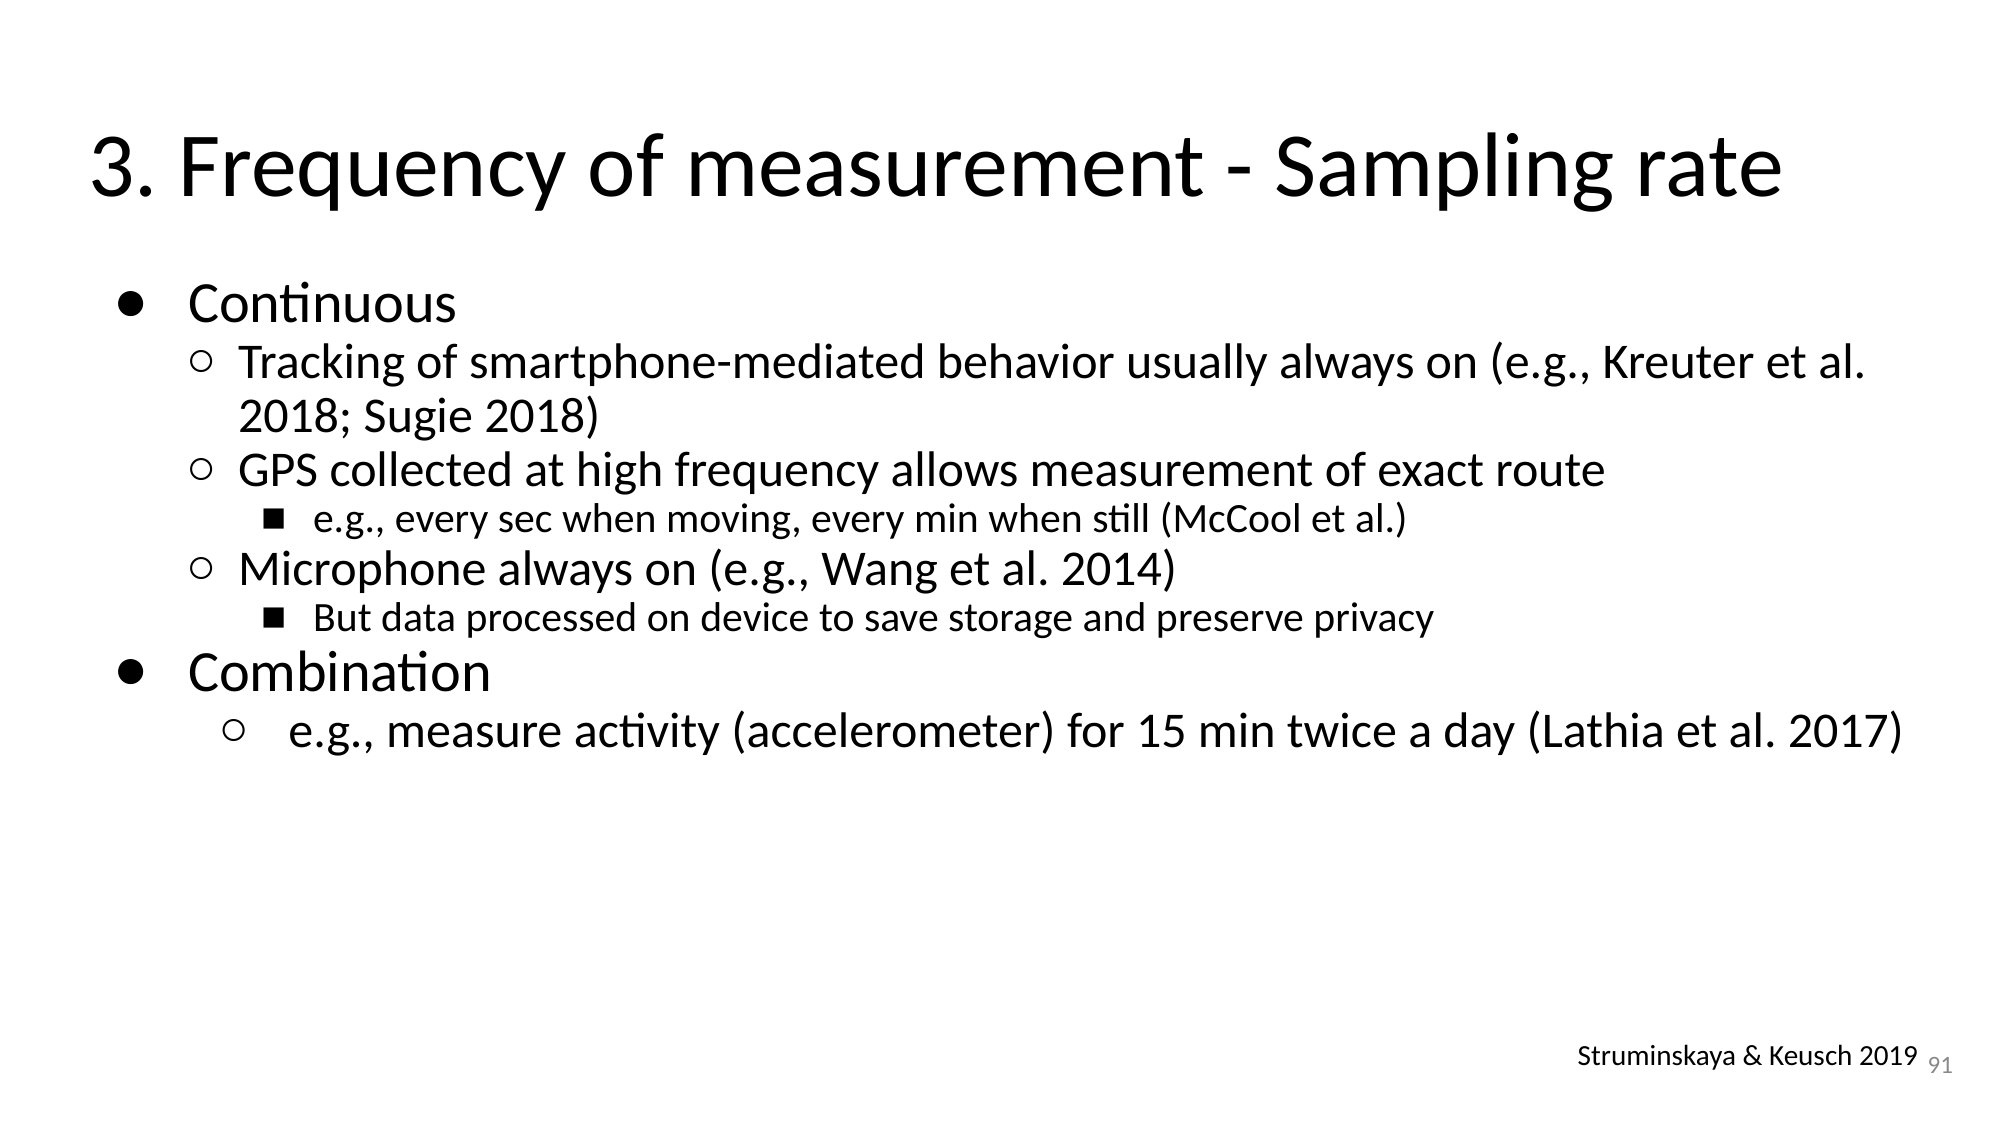

# 3. Frequency of measurement - Sampling rate
Continuous
Tracking of smartphone-mediated behavior usually always on (e.g., Kreuter et al. 2018; Sugie 2018)
GPS collected at high frequency allows measurement of exact route
e.g., every sec when moving, every min when still (McCool et al.)
Microphone always on (e.g., Wang et al. 2014)
But data processed on device to save storage and preserve privacy
Combination
e.g., measure activity (accelerometer) for 15 min twice a day (Lathia et al. 2017)

91
Struminskaya & Keusch 2019